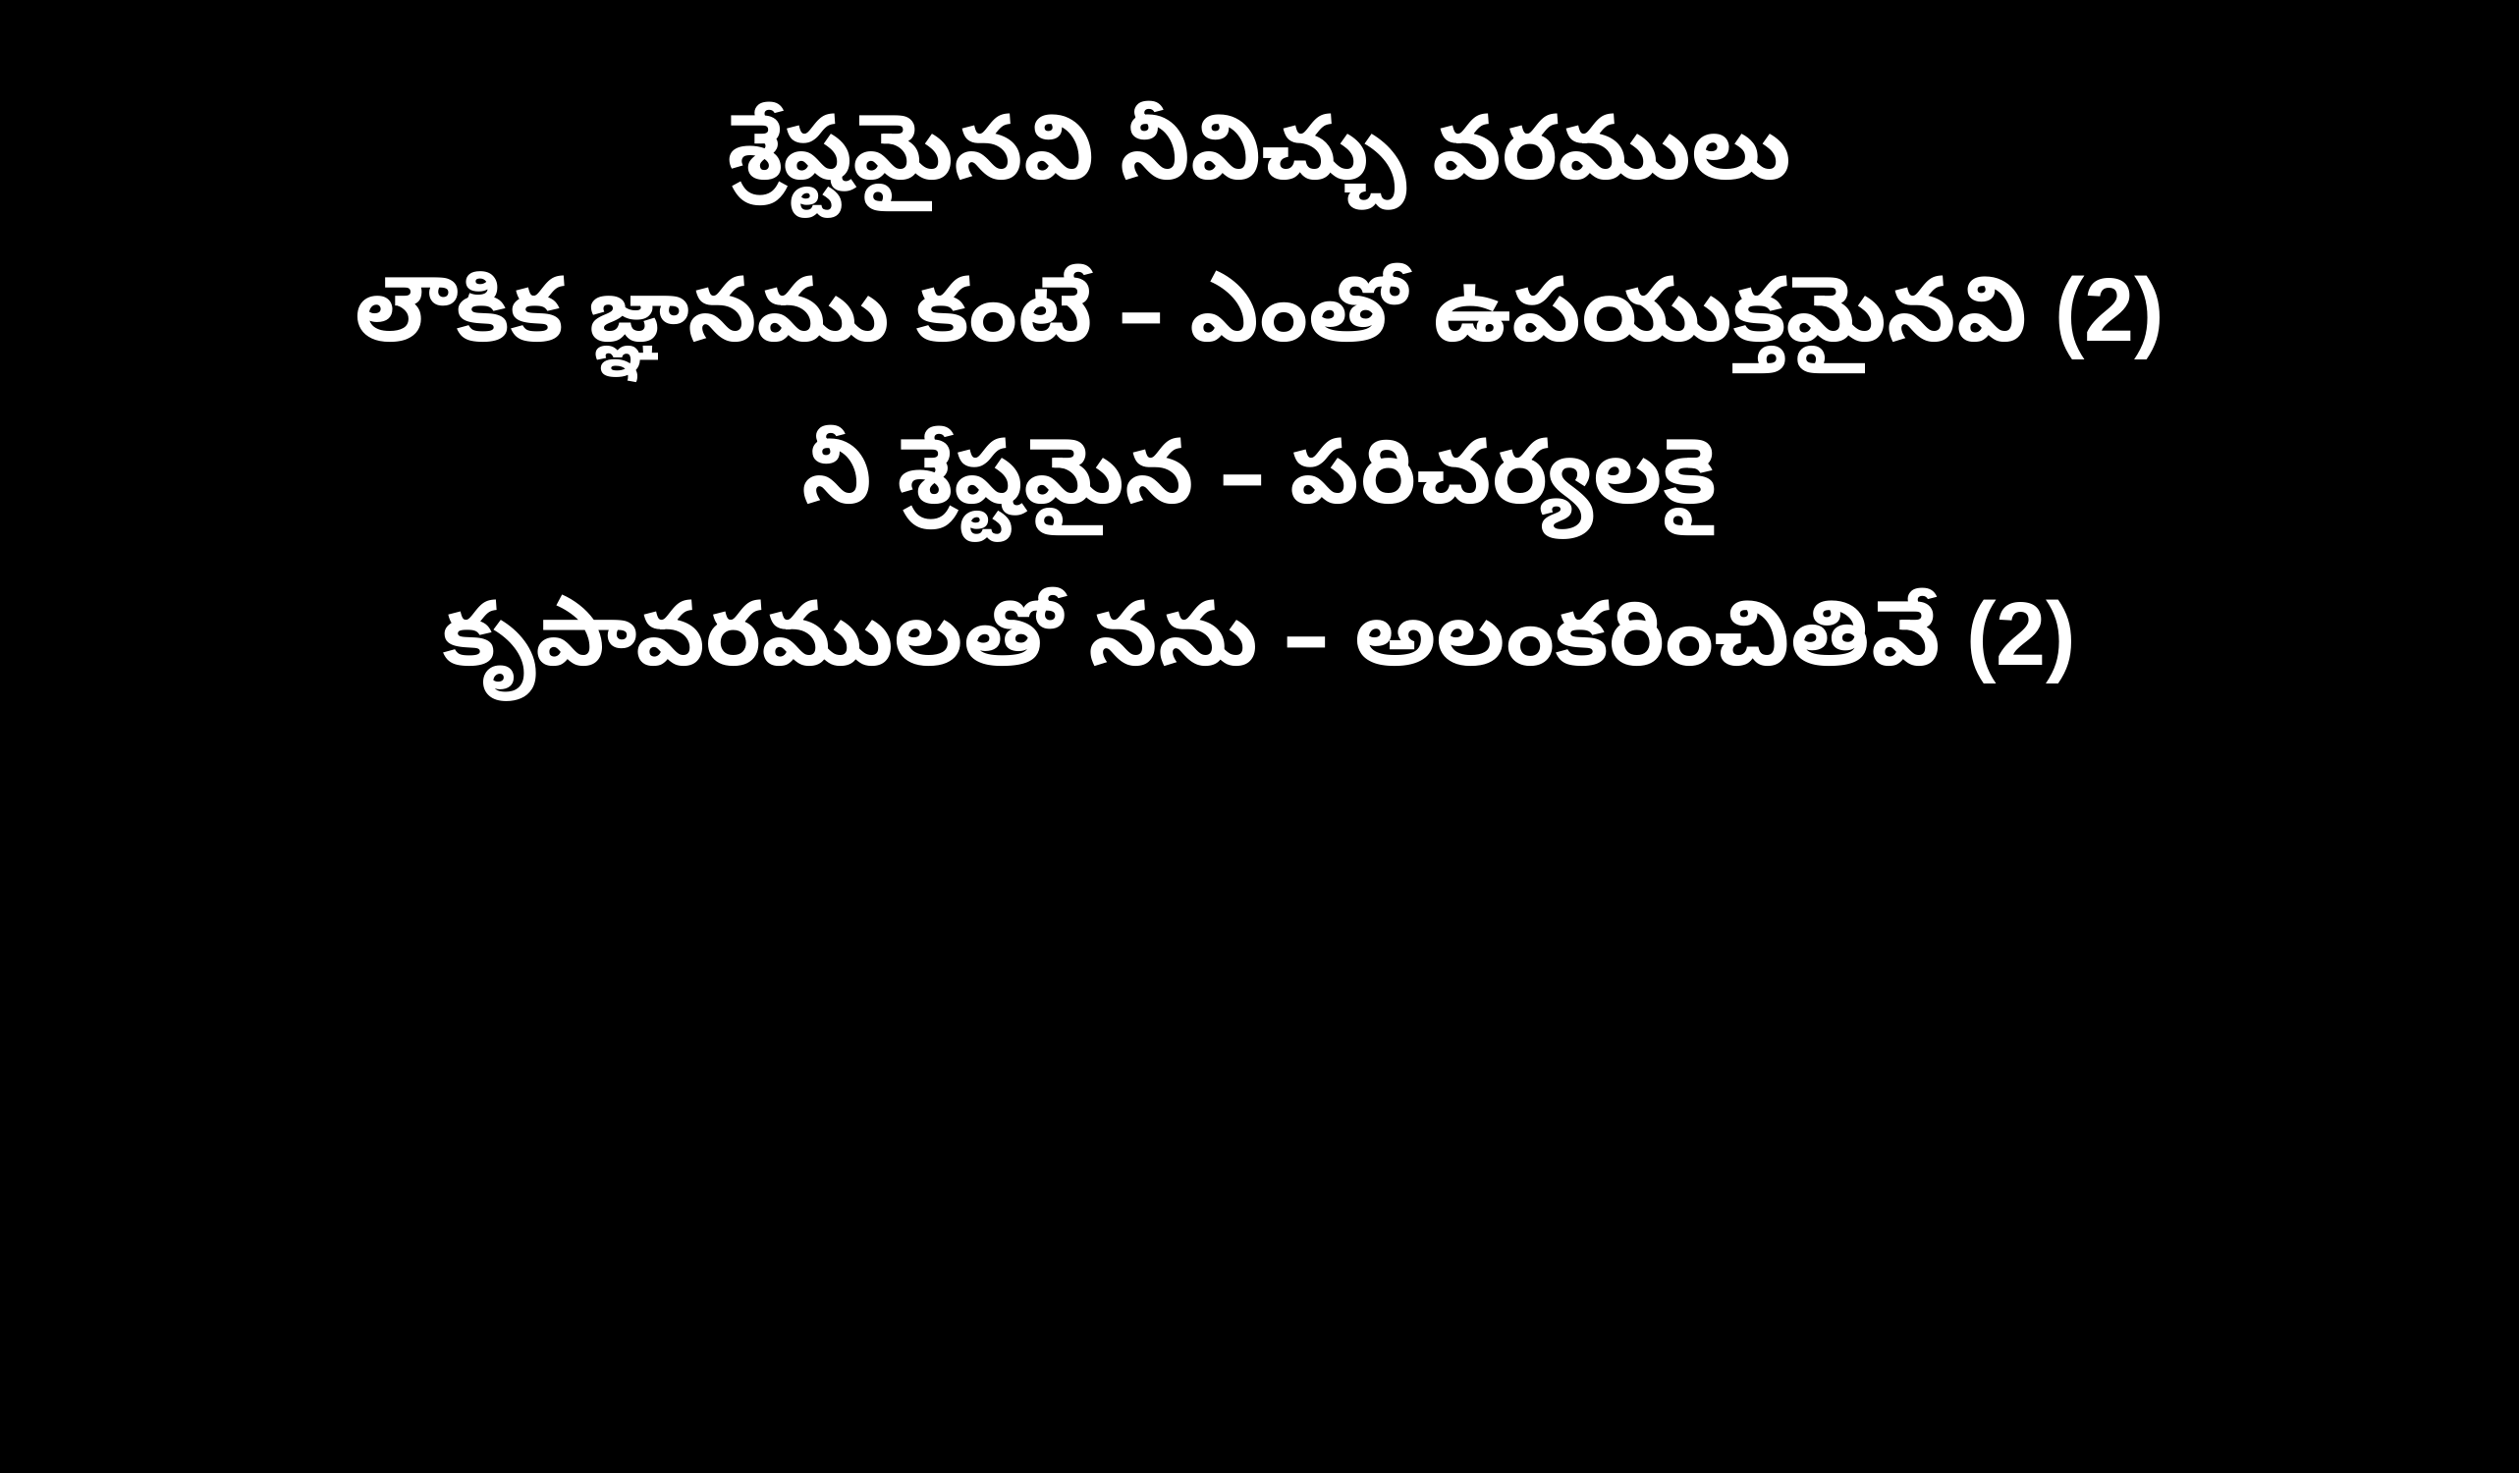

శ్రేష్టమైనవి నీవిచ్చు వరములు
లౌకిక జ్ఞానము కంటే – ఎంతో ఉపయుక్తమైనవి (2)
నీ శ్రేష్టమైన – పరిచర్యలకై
కృపావరములతో నను – అలంకరించితివే (2)